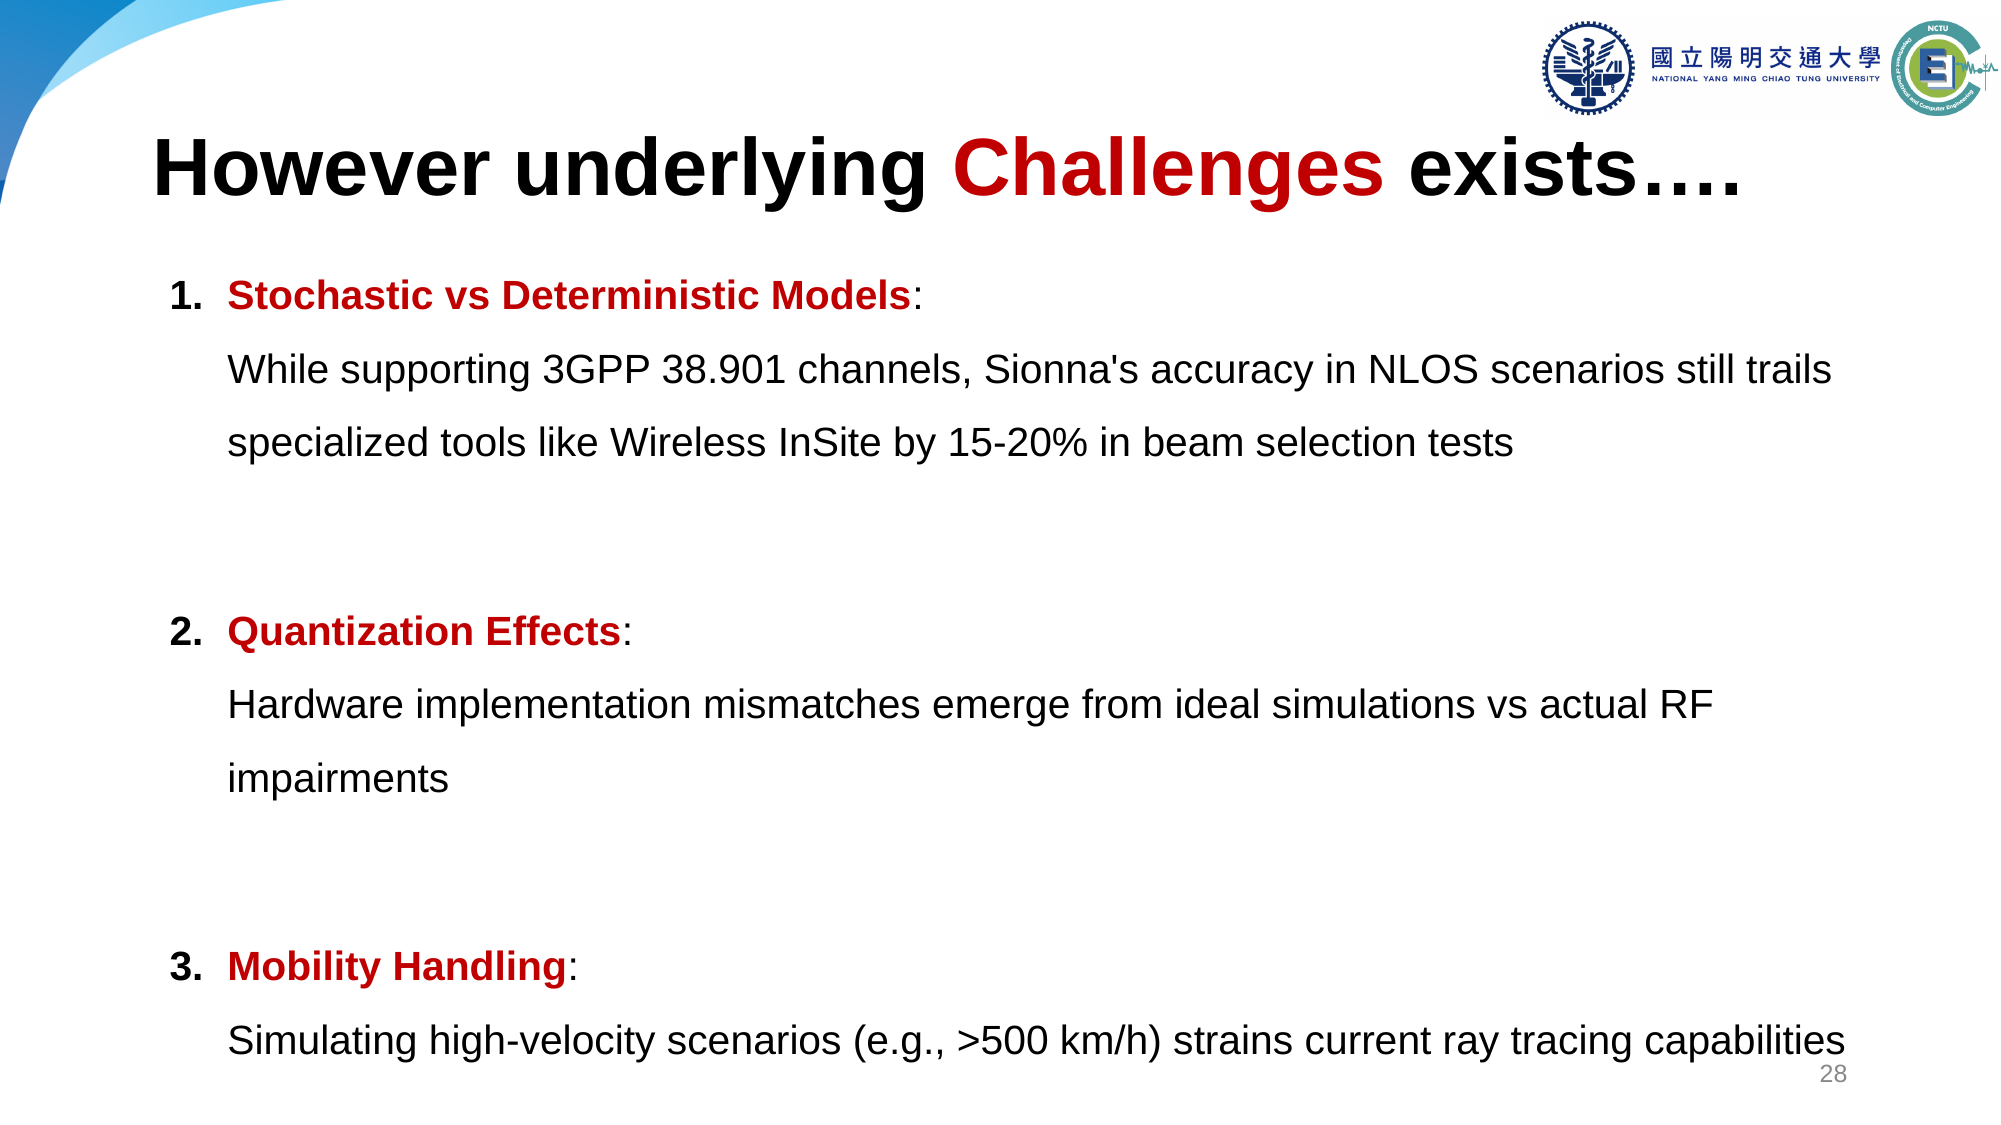

# However underlying Challenges exists….
Stochastic vs Deterministic Models:
While supporting 3GPP 38.901 channels, Sionna's accuracy in NLOS scenarios still trails specialized tools like Wireless InSite by 15-20% in beam selection tests

Quantization Effects:
Hardware implementation mismatches emerge from ideal simulations vs actual RF impairments

Mobility Handling:
Simulating high-velocity scenarios (e.g., >500 km/h) strains current ray tracing capabilities
28